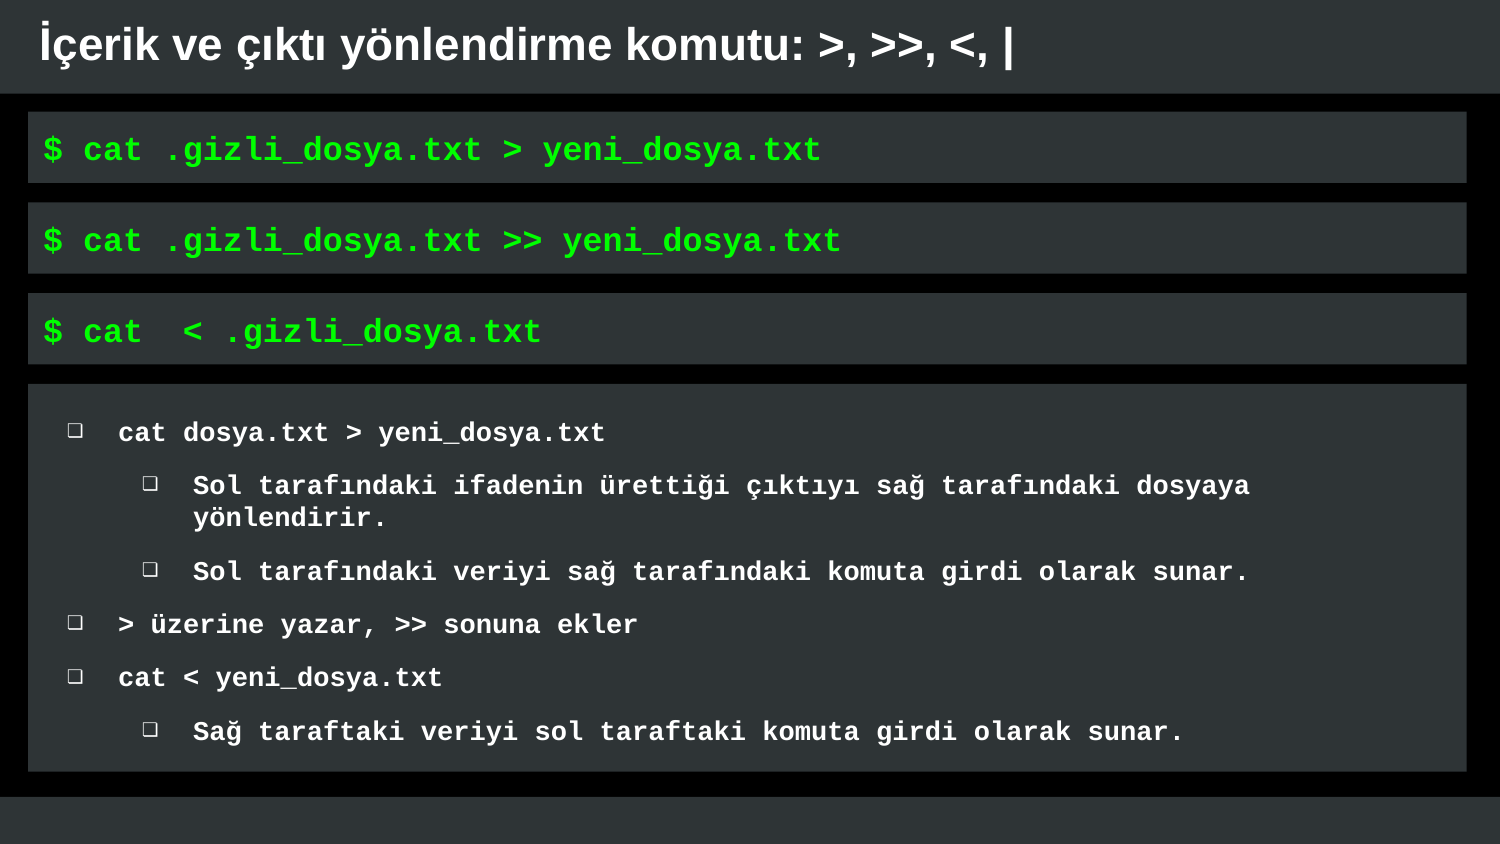

# İçerik ve çıktı yönlendirme komutu: >, >>, <, |
$ cat .gizli_dosya.txt > yeni_dosya.txt
$ cat .gizli_dosya.txt >> yeni_dosya.txt
$ cat  < .gizli_dosya.txt
cat dosya.txt > yeni_dosya.txt
Sol tarafındaki ifadenin ürettiği çıktıyı sağ tarafındaki dosyaya yönlendirir.
Sol tarafındaki veriyi sağ tarafındaki komuta girdi olarak sunar.
> üzerine yazar, >> sonuna ekler
cat < yeni_dosya.txt
Sağ taraftaki veriyi sol taraftaki komuta girdi olarak sunar.